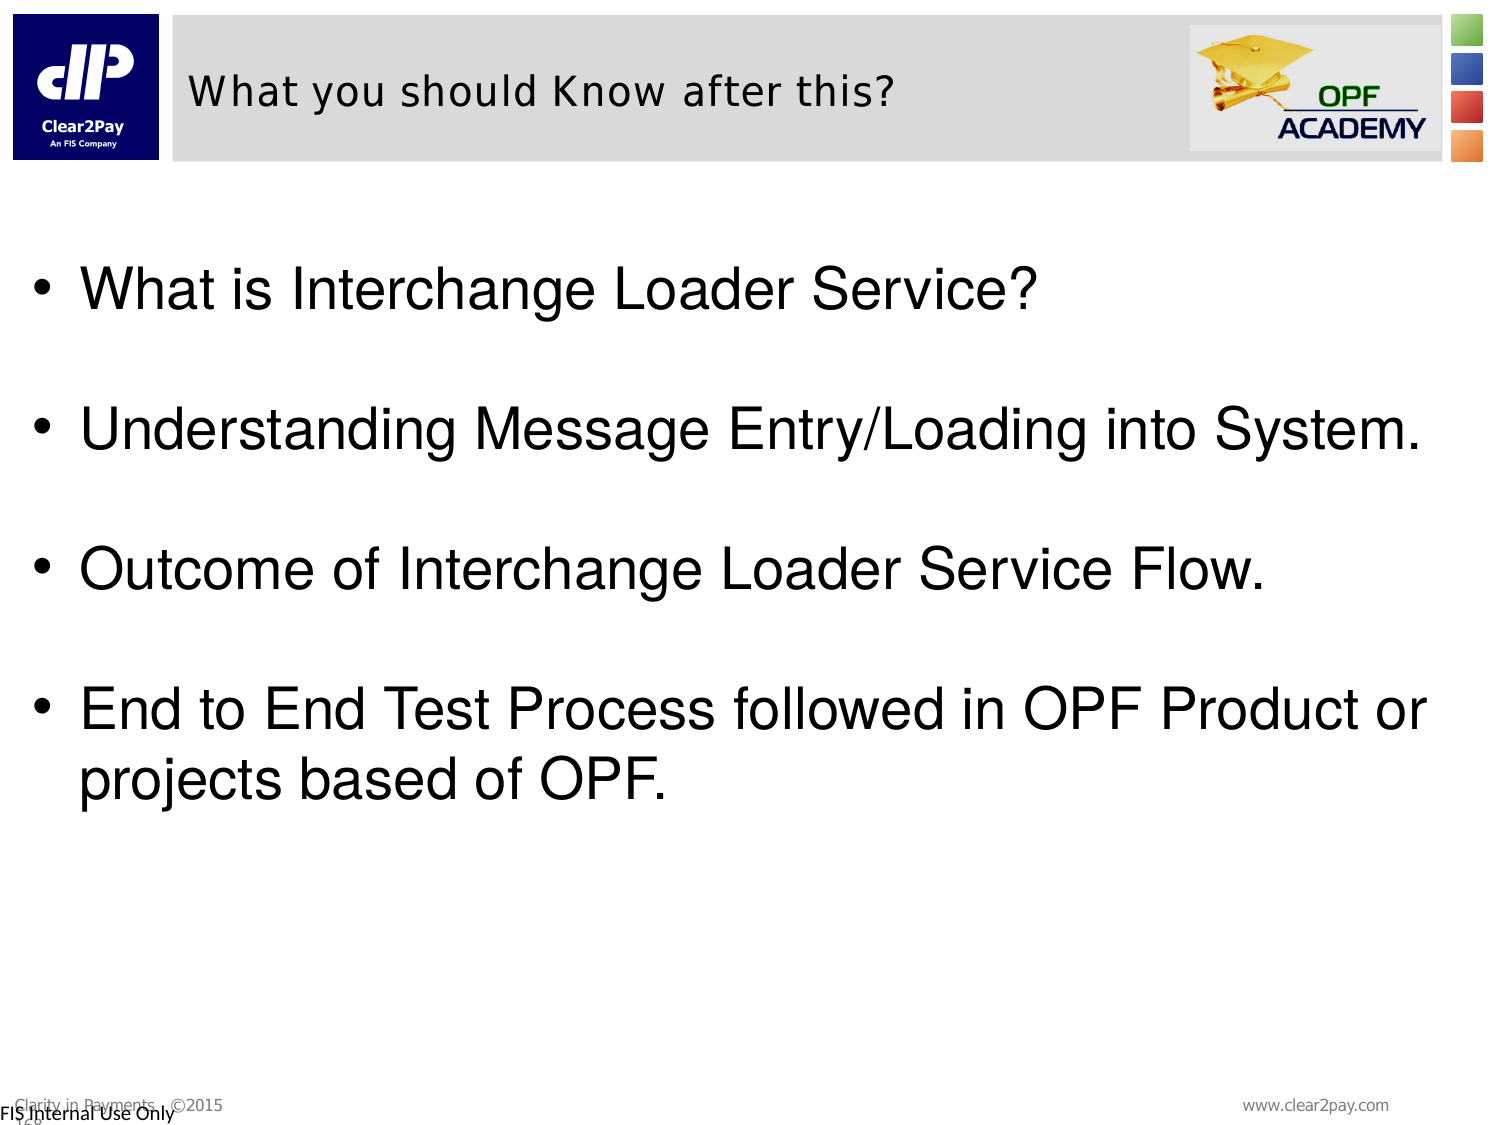

# What you should Know after this?
What is Interchange Loader Service?

Understanding Message Entry/Loading into System.

Outcome of Interchange Loader Service Flow.

End to End Test Process followed in OPF Product or projects based of OPF.